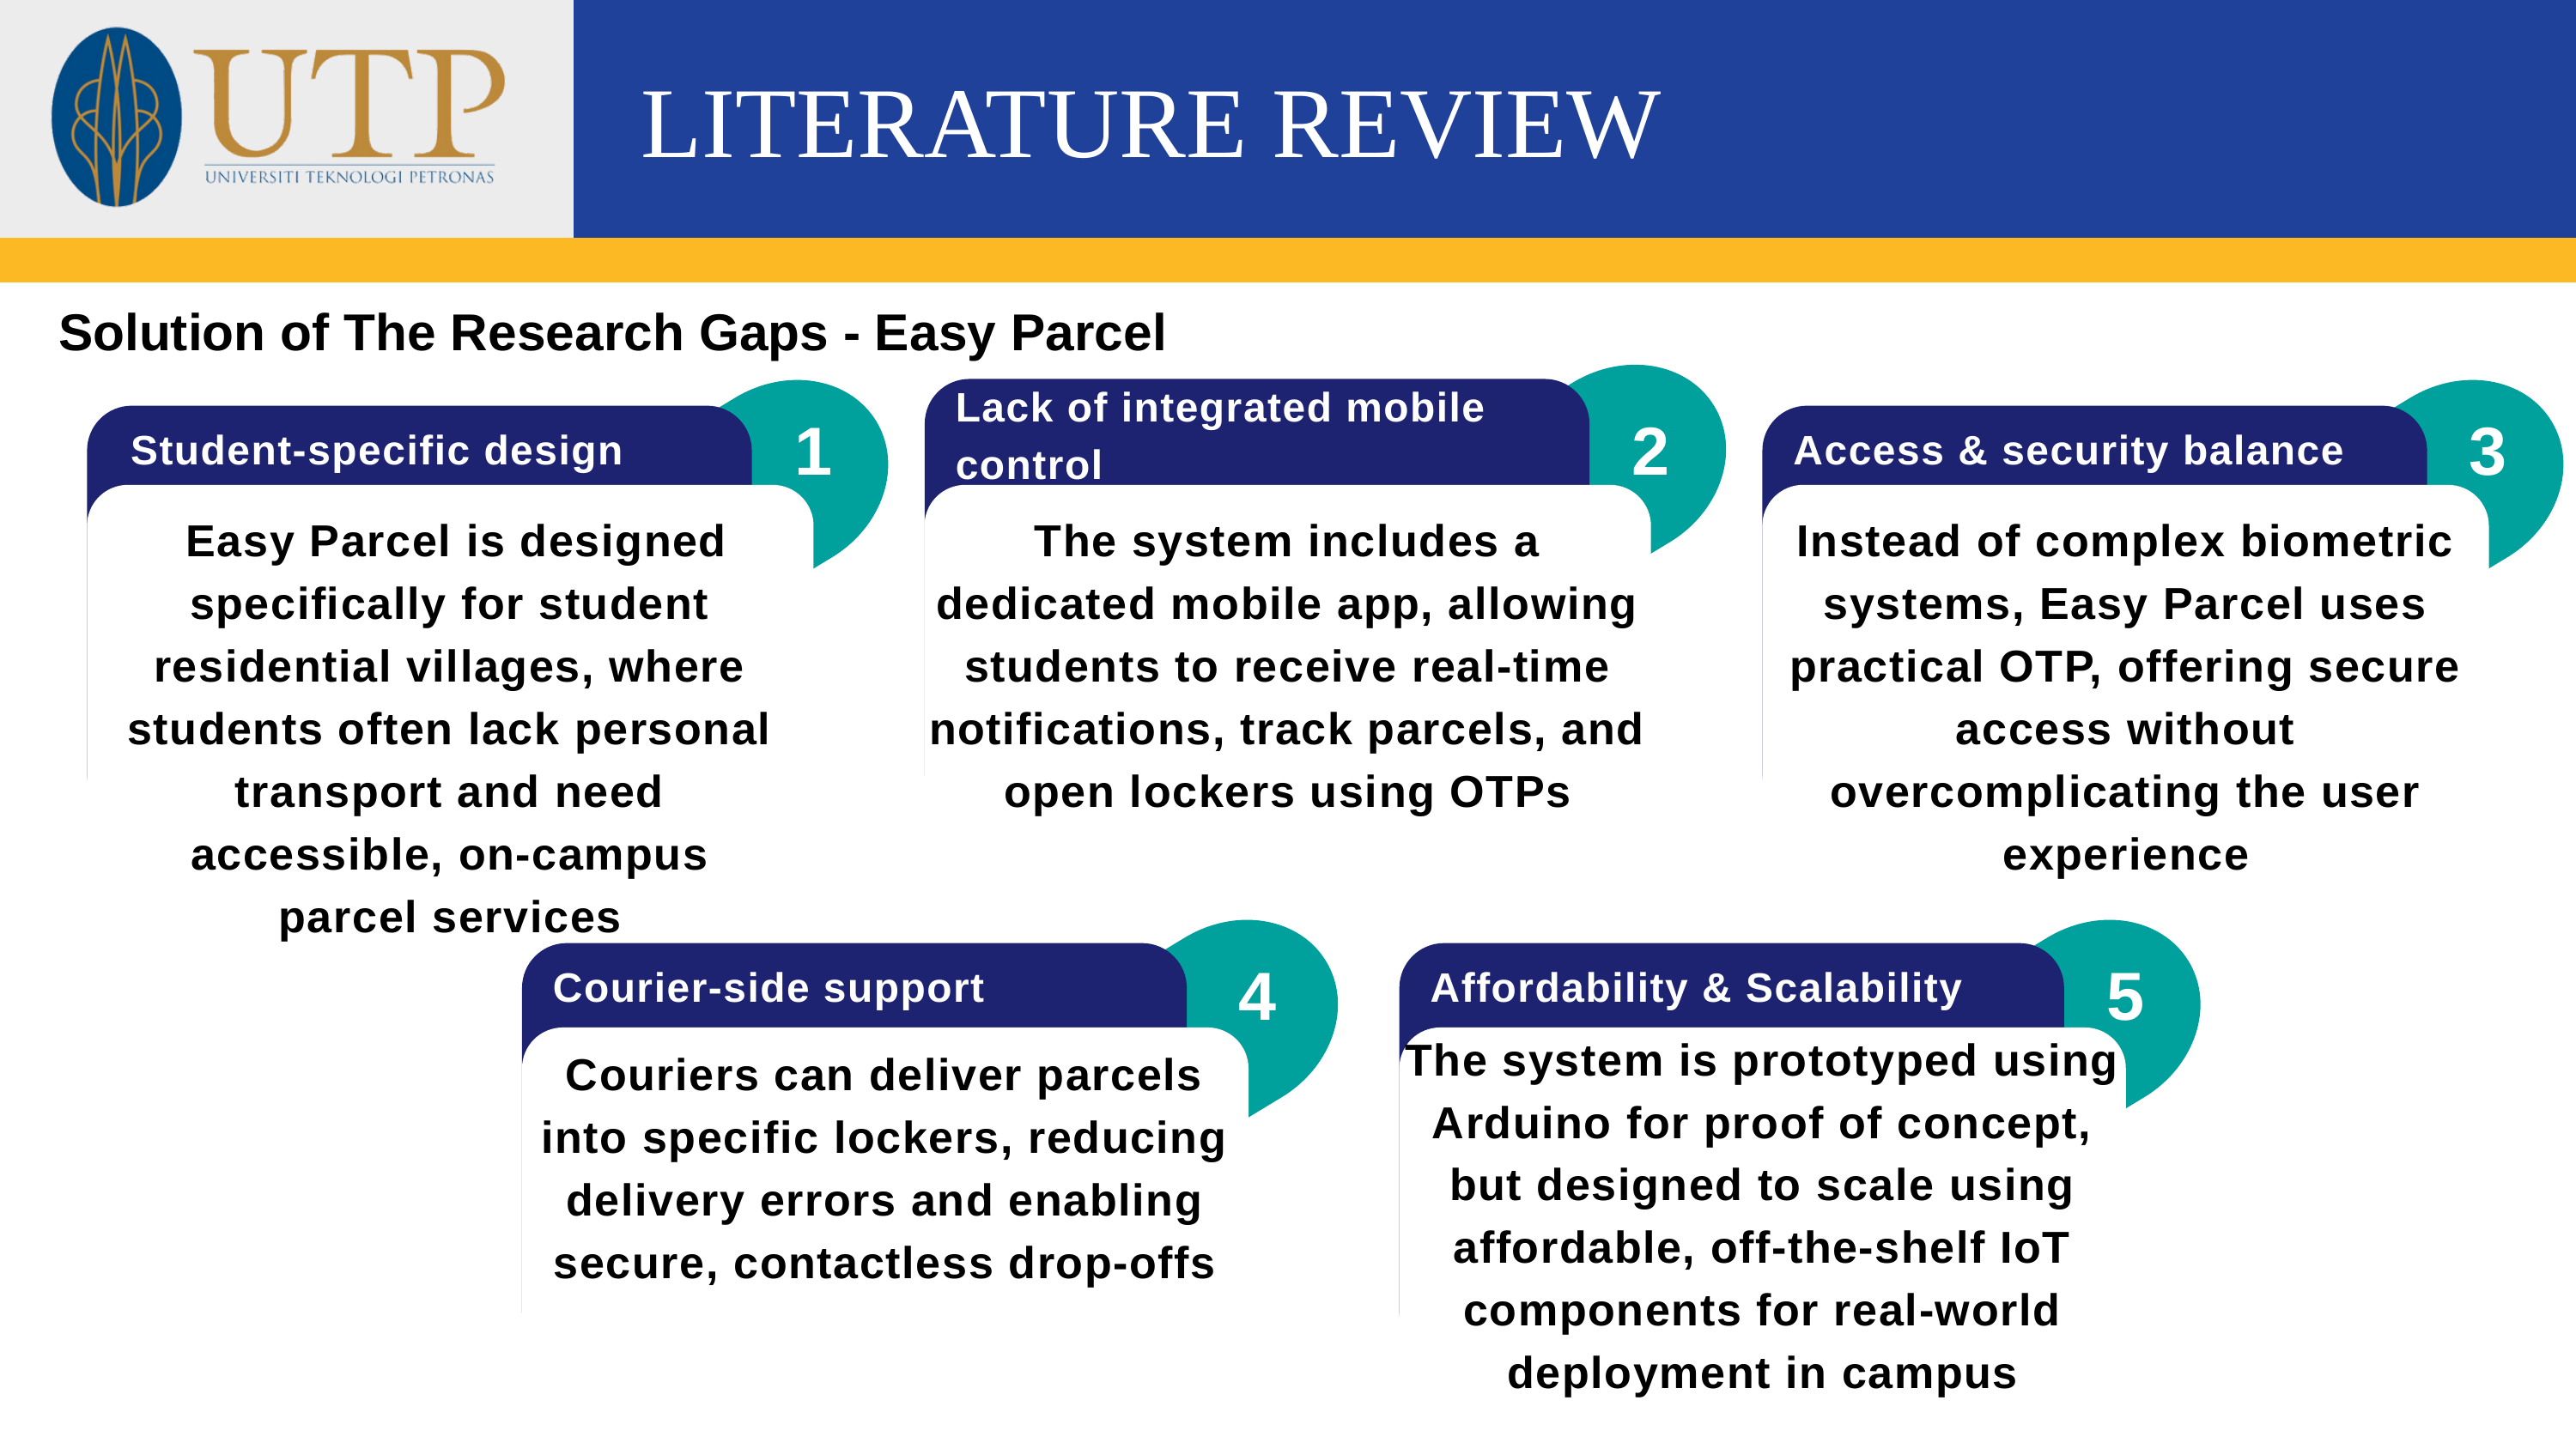

LITERATURE REVIEW

Solution of The Research Gaps - Easy Parcel
Lack of integrated mobile control

1
2
3

 Student-specific design
Access & security balance

 Easy Parcel is designed specifically for student residential villages, where students often lack personal transport and need accessible, on-campus parcel services
The system includes a dedicated mobile app, allowing students to receive real-time notifications, track parcels, and open lockers using OTPs
Instead of complex biometric systems, Easy Parcel uses practical OTP, offering secure access without overcomplicating the user experience
4
5

Courier-side support
Affordability & Scalability

The system is prototyped using Arduino for proof of concept, but designed to scale using affordable, off-the-shelf IoT components for real-world deployment in campus

Couriers can deliver parcels into specific lockers, reducing delivery errors and enabling secure, contactless drop-offs